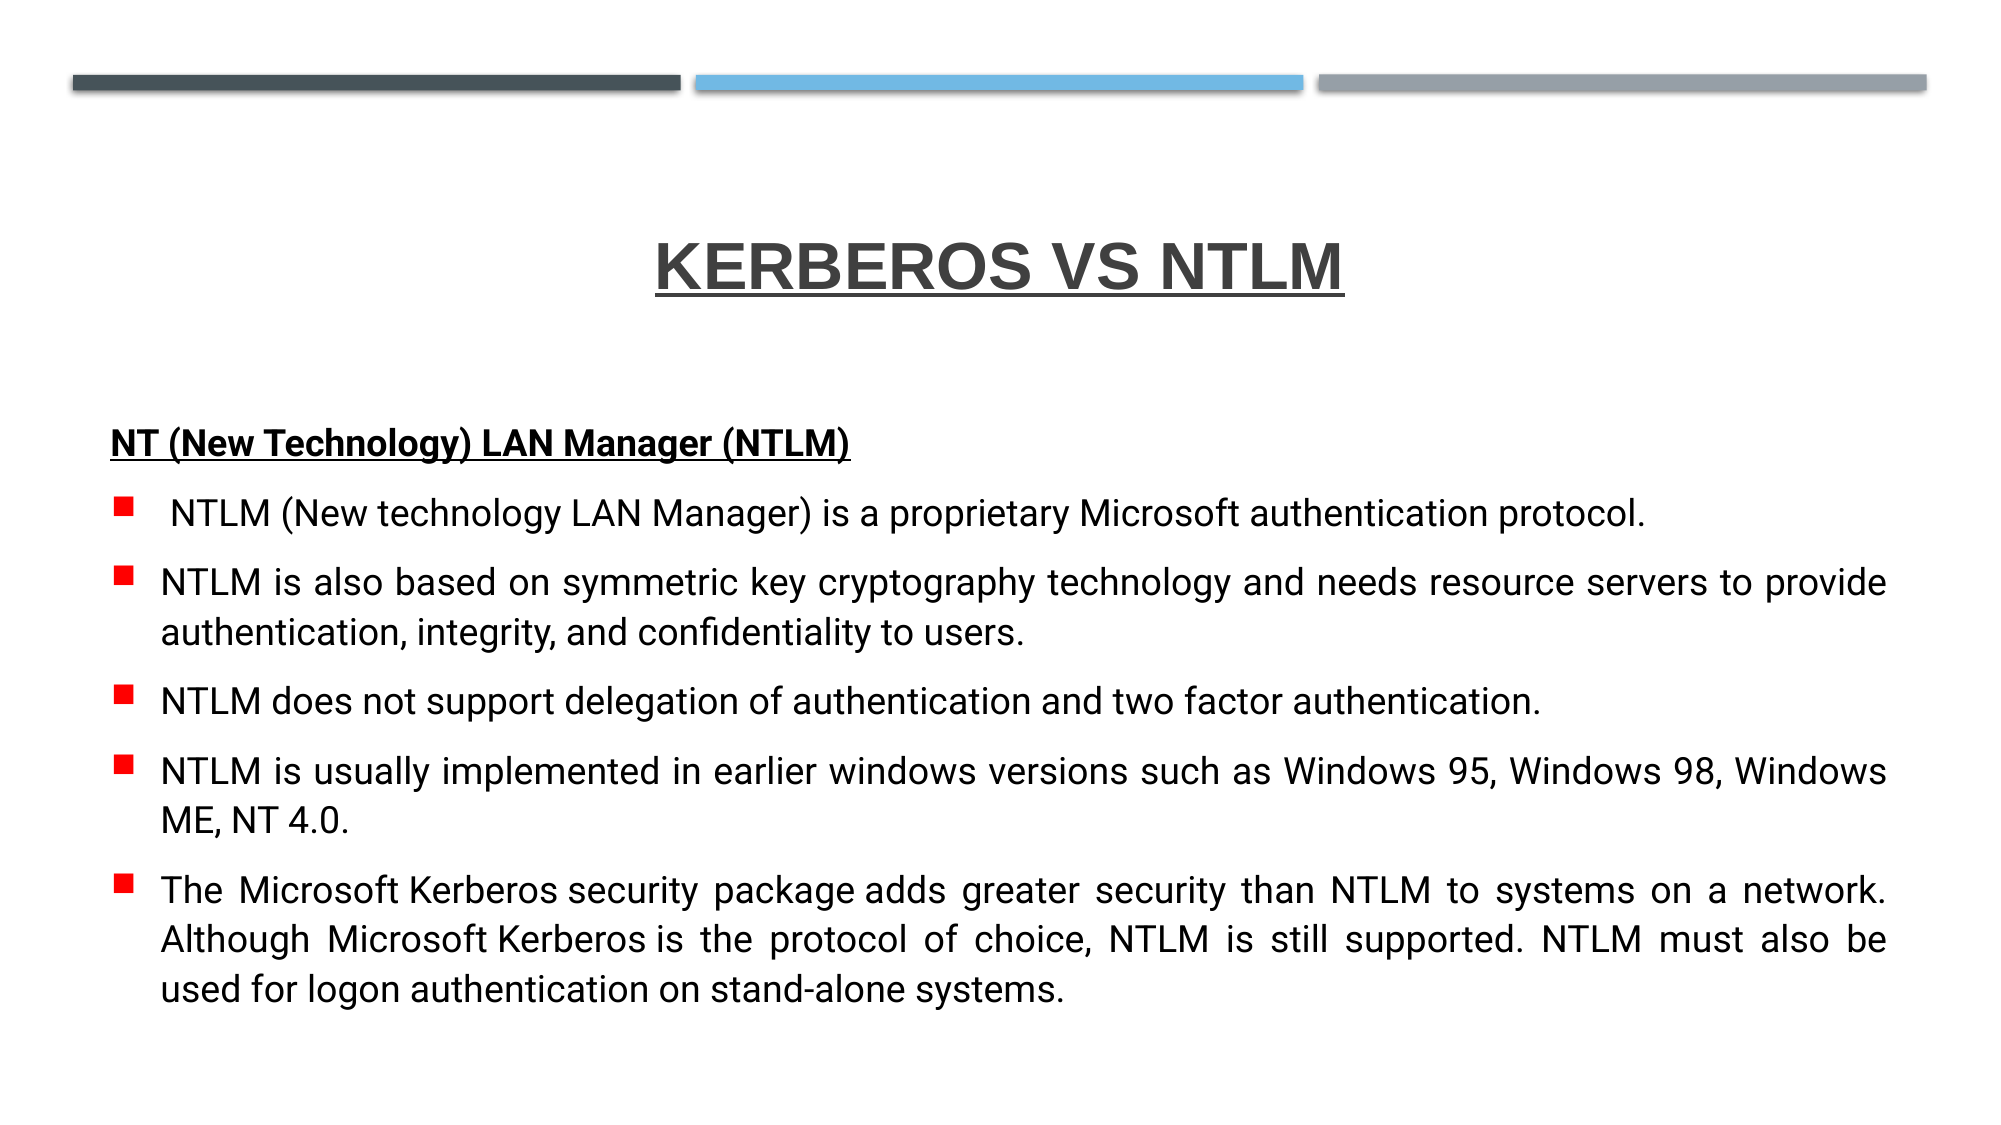

# KERBEROS vs NTLM
NT (New Technology) LAN Manager (NTLM)
 NTLM (New technology LAN Manager) is a proprietary Microsoft authentication protocol.
NTLM is also based on symmetric key cryptography technology and needs resource servers to provide authentication, integrity, and confidentiality to users.
NTLM does not support delegation of authentication and two factor authentication.
NTLM is usually implemented in earlier windows versions such as Windows 95, Windows 98, Windows ME, NT 4.0.
The Microsoft Kerberos security package adds greater security than NTLM to systems on a network. Although Microsoft Kerberos is the protocol of choice, NTLM is still supported. NTLM must also be used for logon authentication on stand-alone systems.